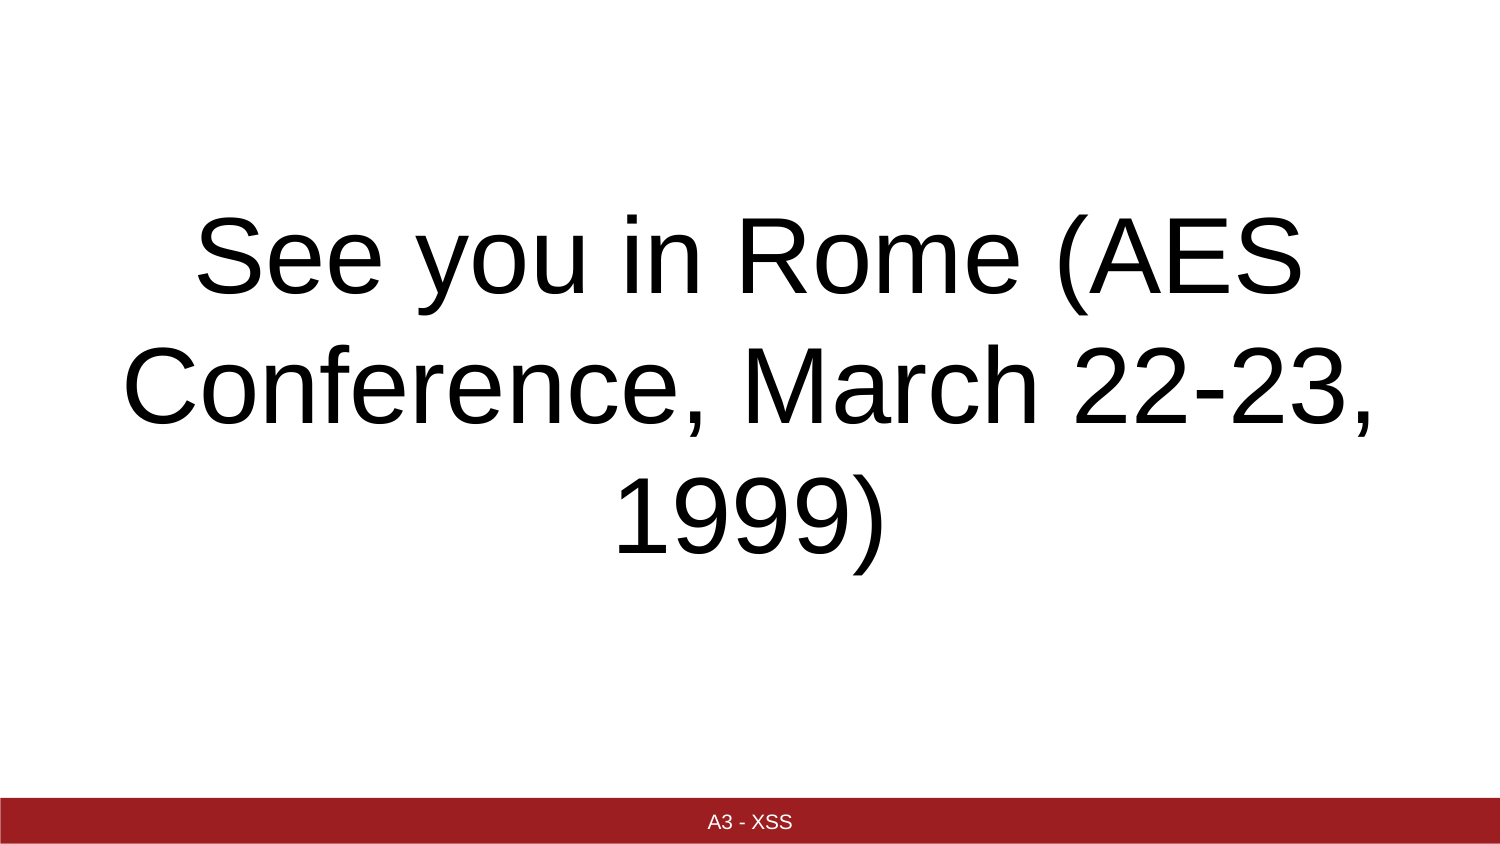

# See you in Rome (AES Conference, March 22-23, 1999)